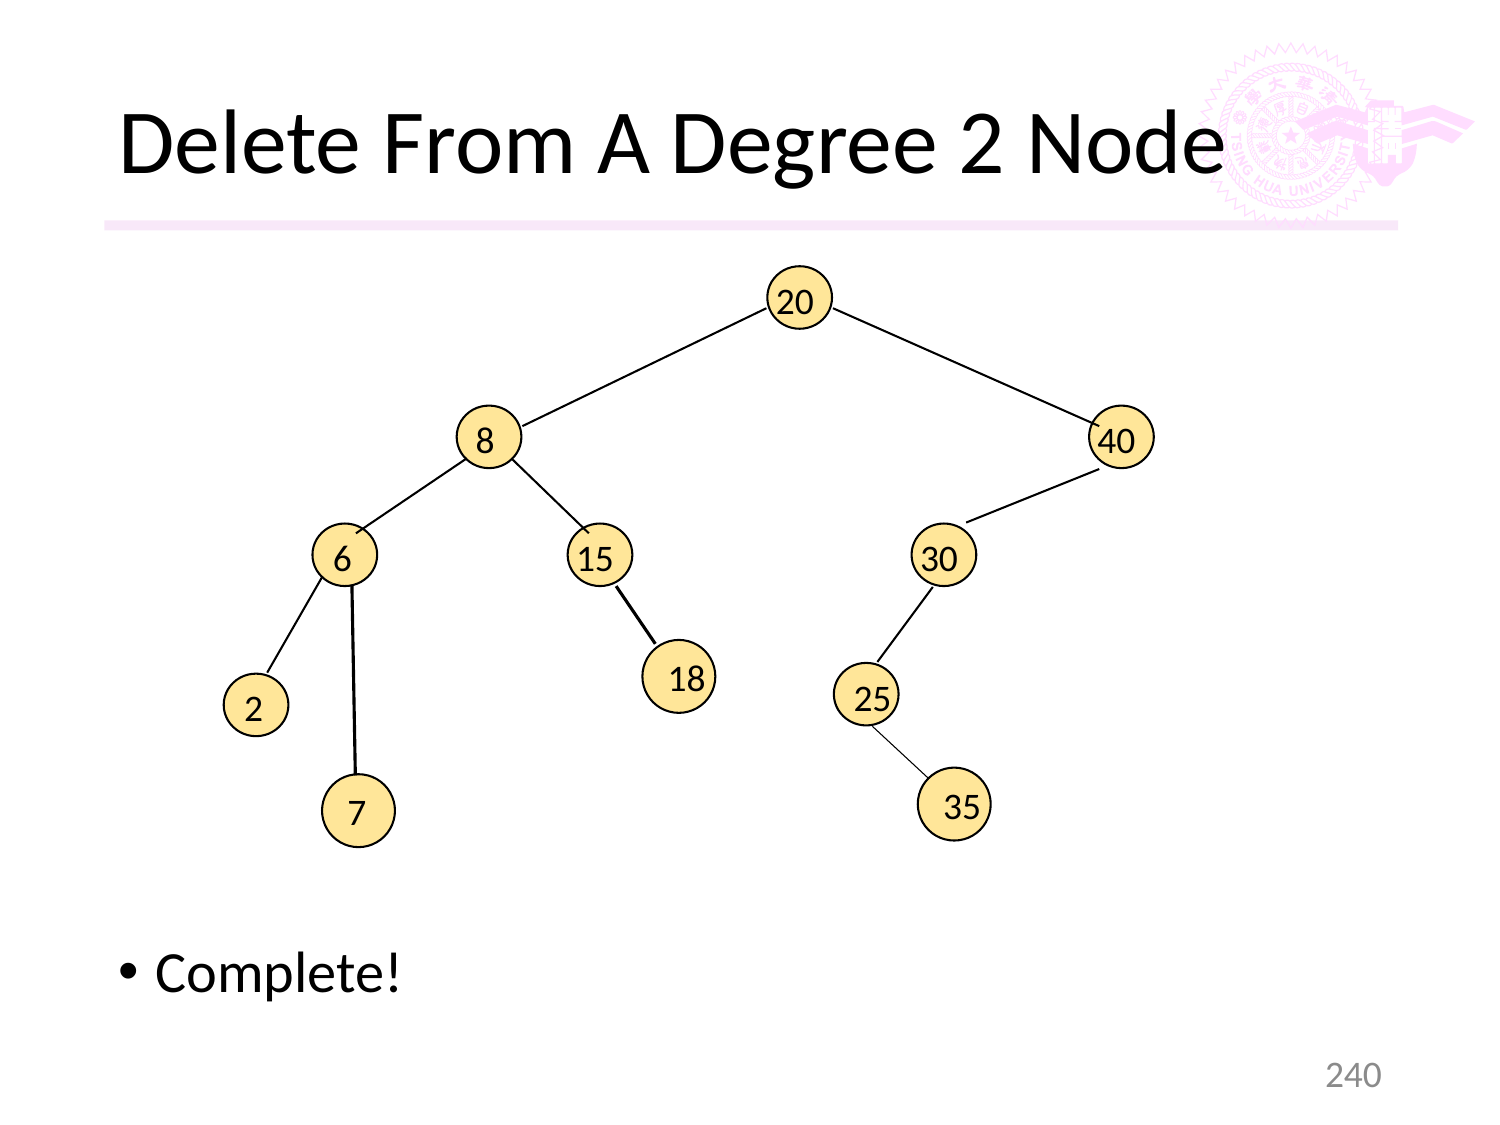

# Delete From A Degree 2 Node

20

8
40

6
15
30

25

2

18
35
7
Complete!
240